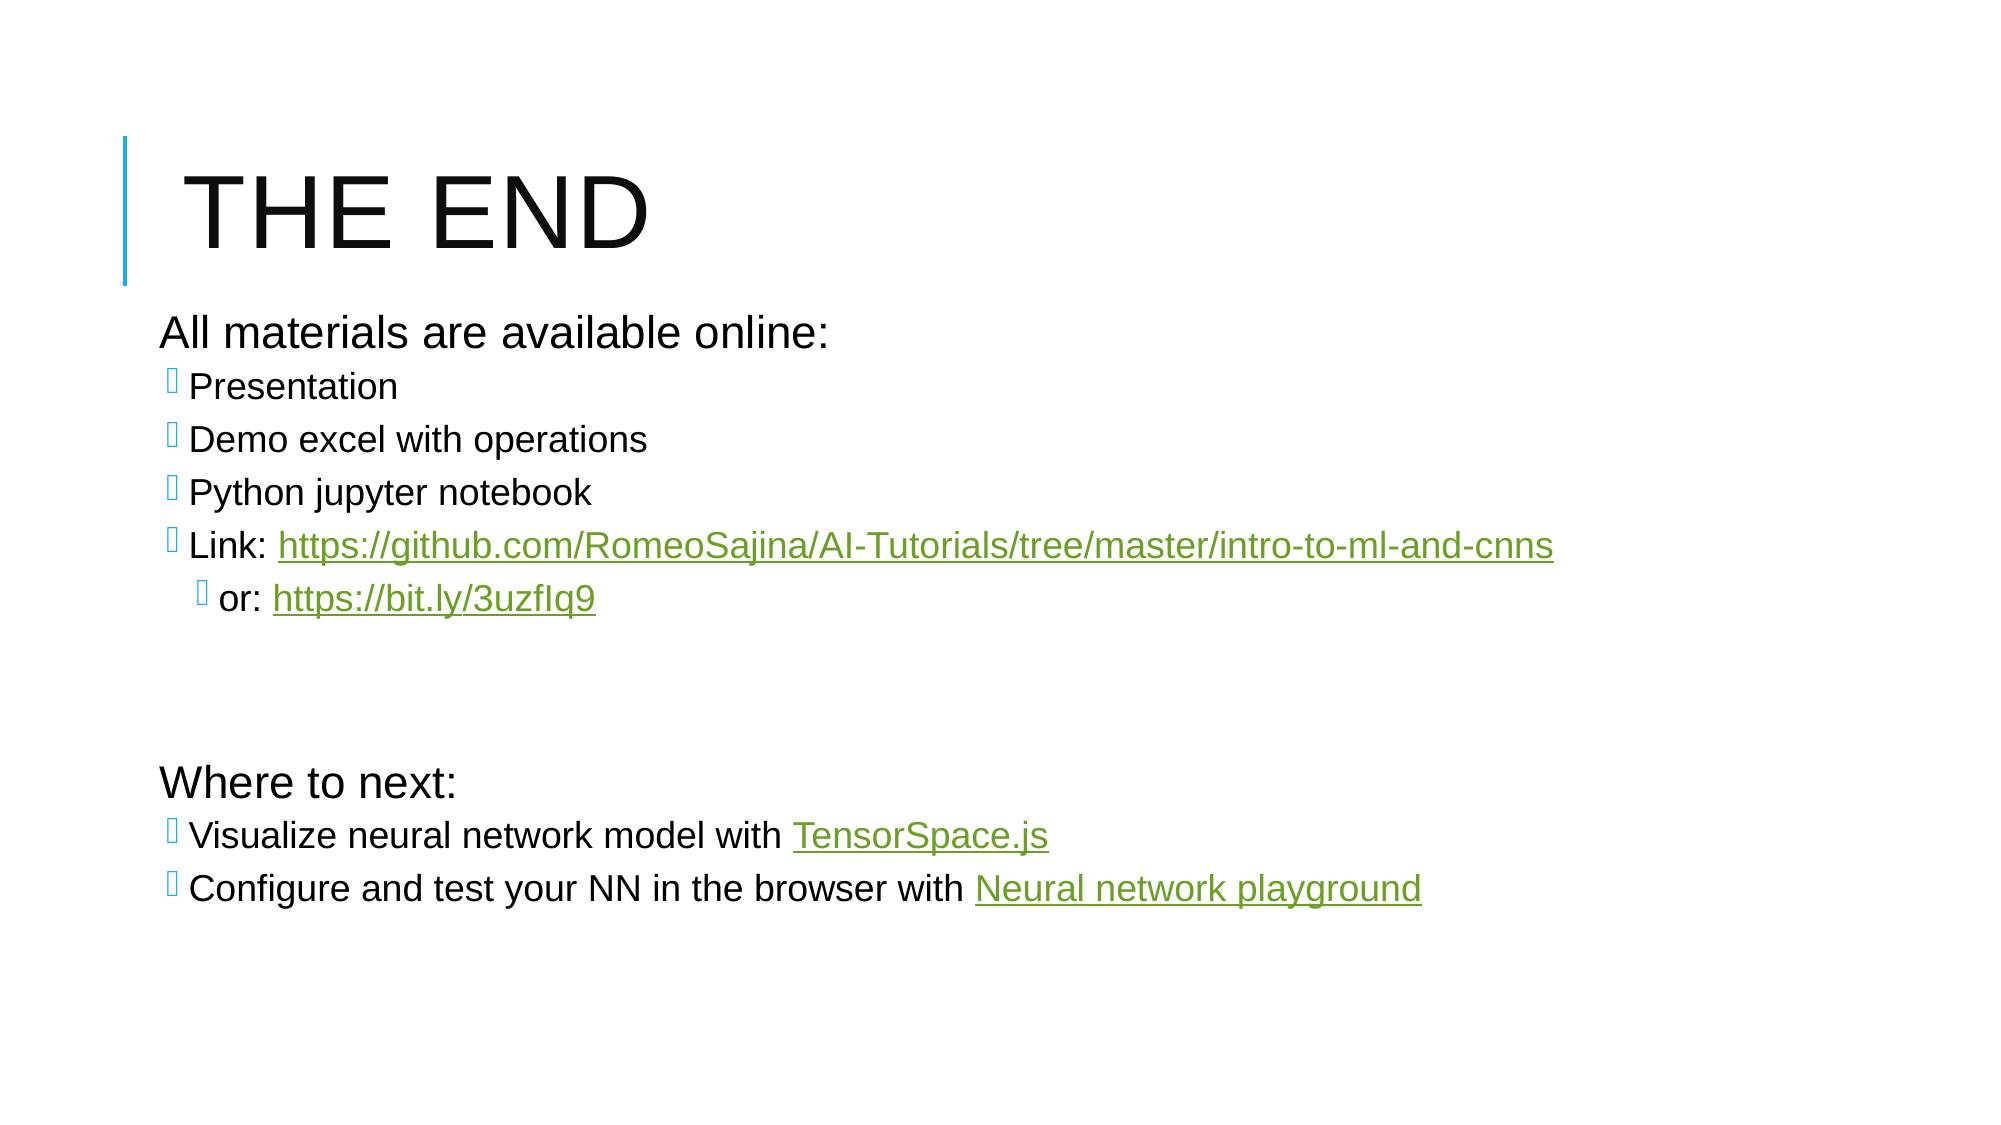

# The end
All materials are available online:
Presentation
Demo excel with operations
Python jupyter notebook
Link: https://github.com/RomeoSajina/AI-Tutorials/tree/master/intro-to-ml-and-cnns
or: https://bit.ly/3uzfIq9

Where to next:
Visualize neural network model with TensorSpace.js
Configure and test your NN in the browser with Neural network playground